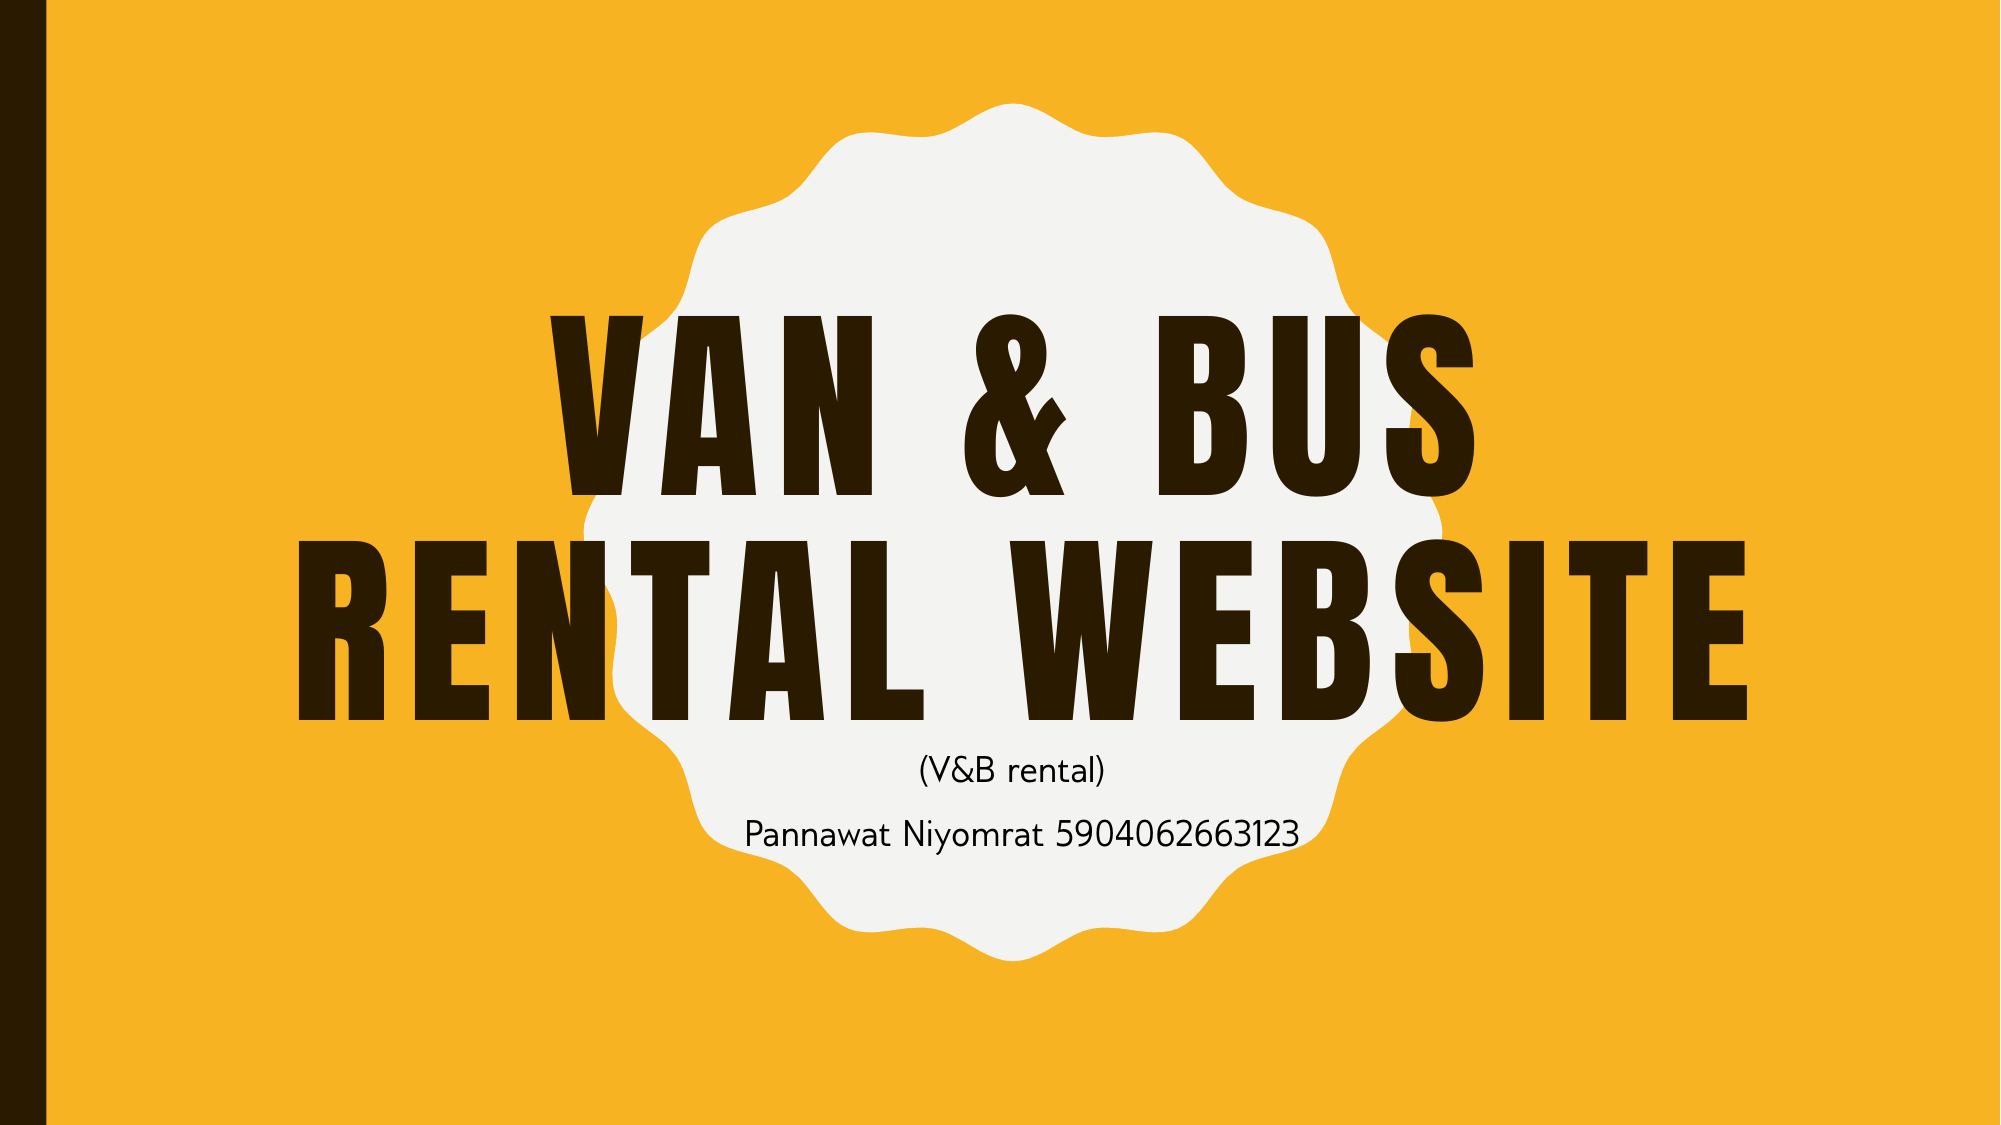

# VAN & BUS RENTAL WEBSITE
(V&B rental)
Pannawat Niyomrat 5904062663123